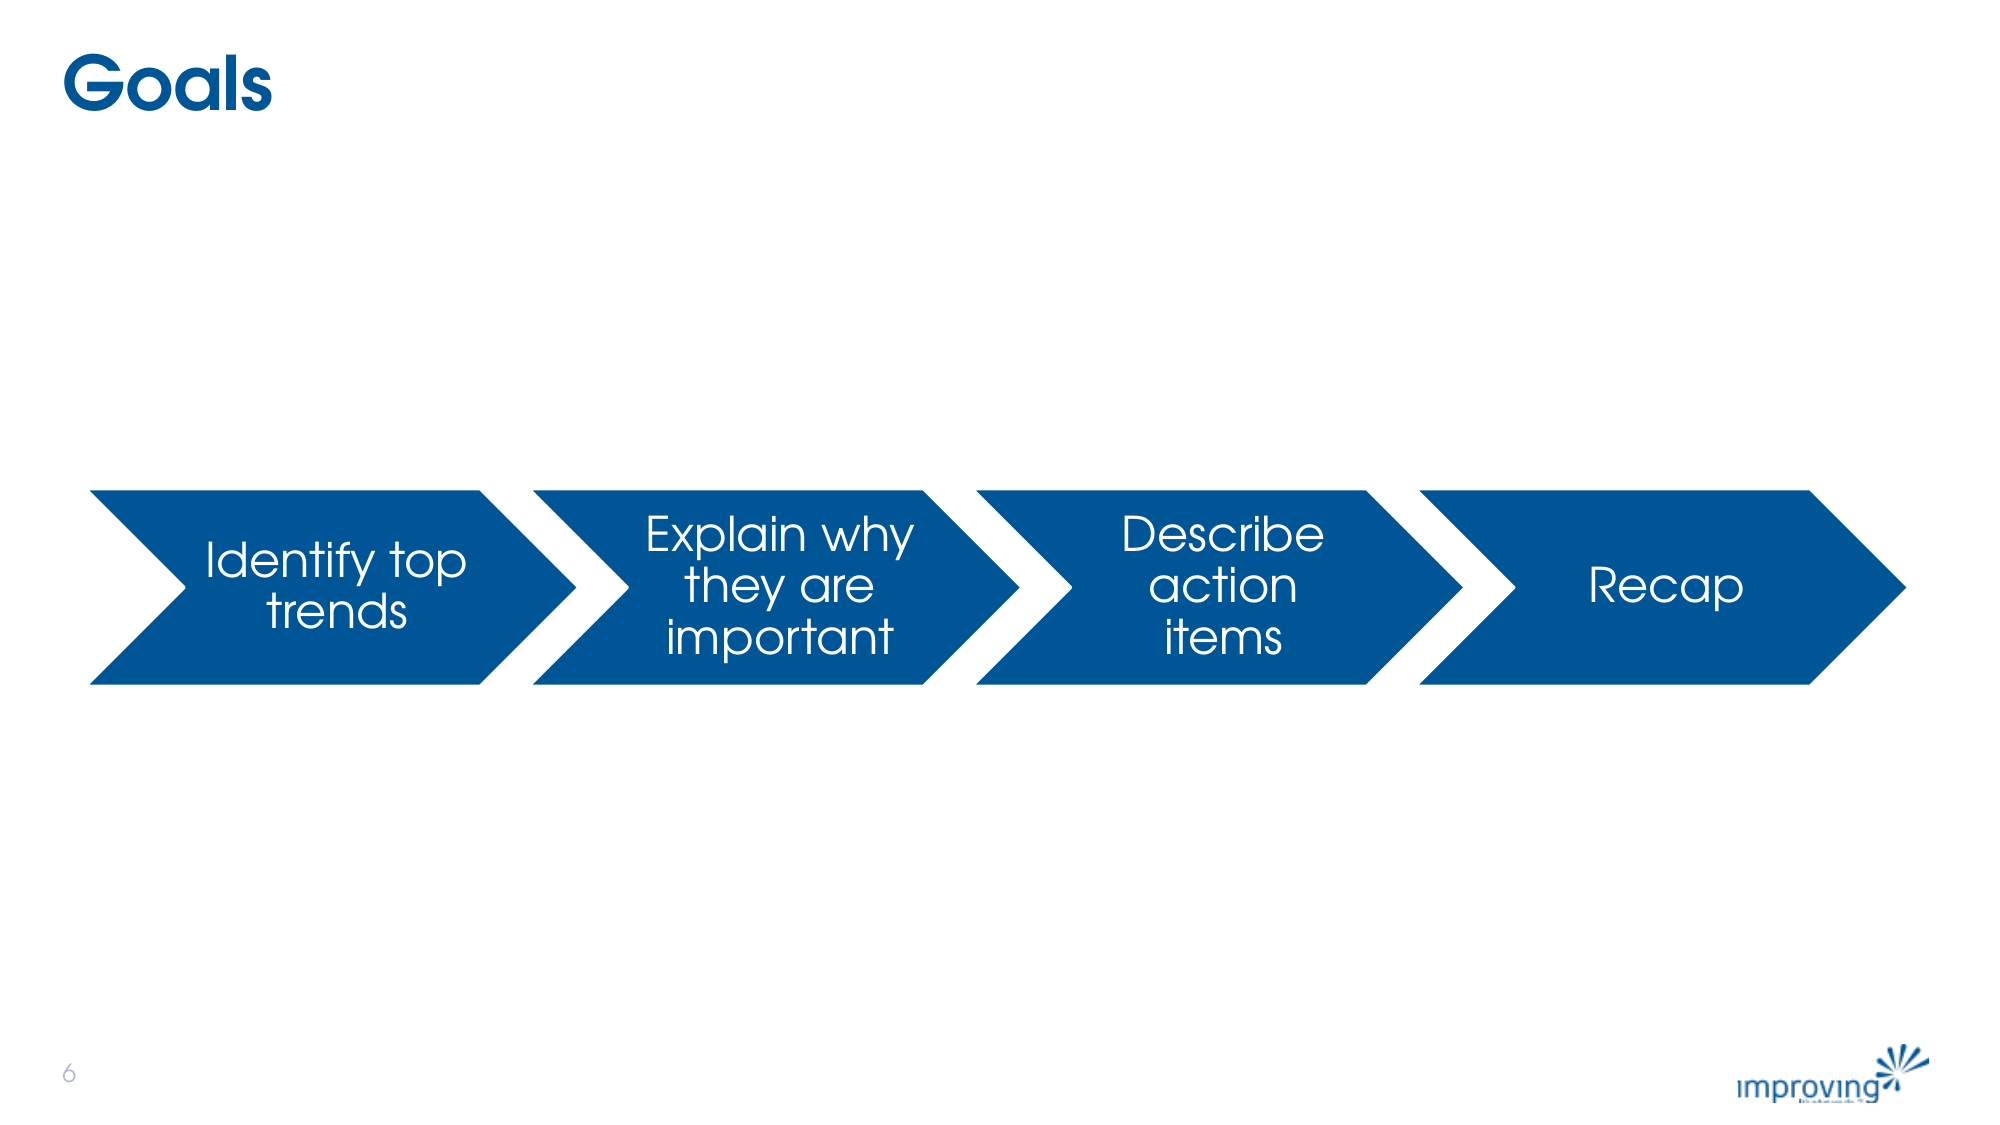

# Goals

Identify top trends
Explain why they are important
Describe action items
Recap
6